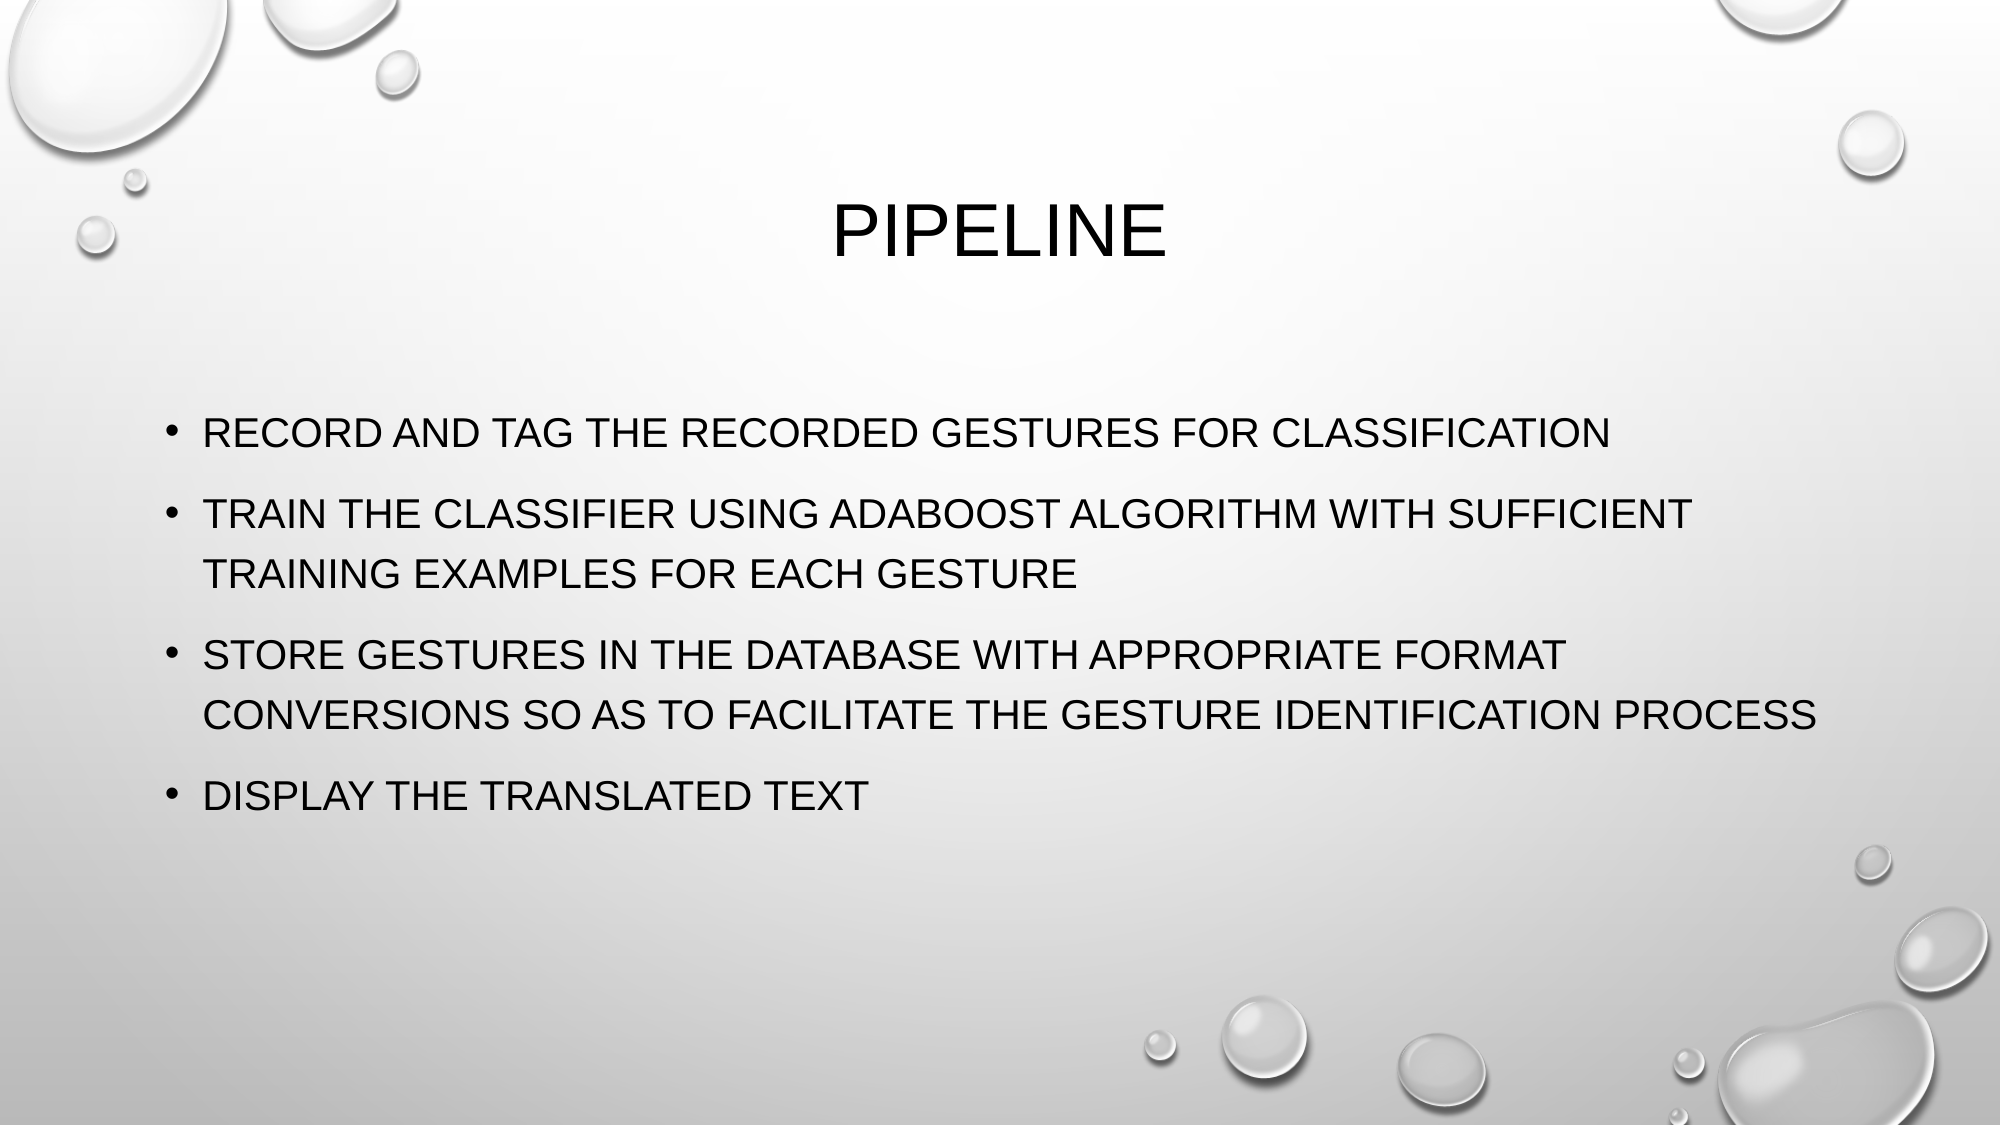

# pipeline
Record and tag the recorded gestures for classification
Train the classifier using Adaboost algorithm with sufficient training examples for each gesture
Store gestures in the database with appropriate format conversions so as to facilitate the gesture identification process
Display the translated text